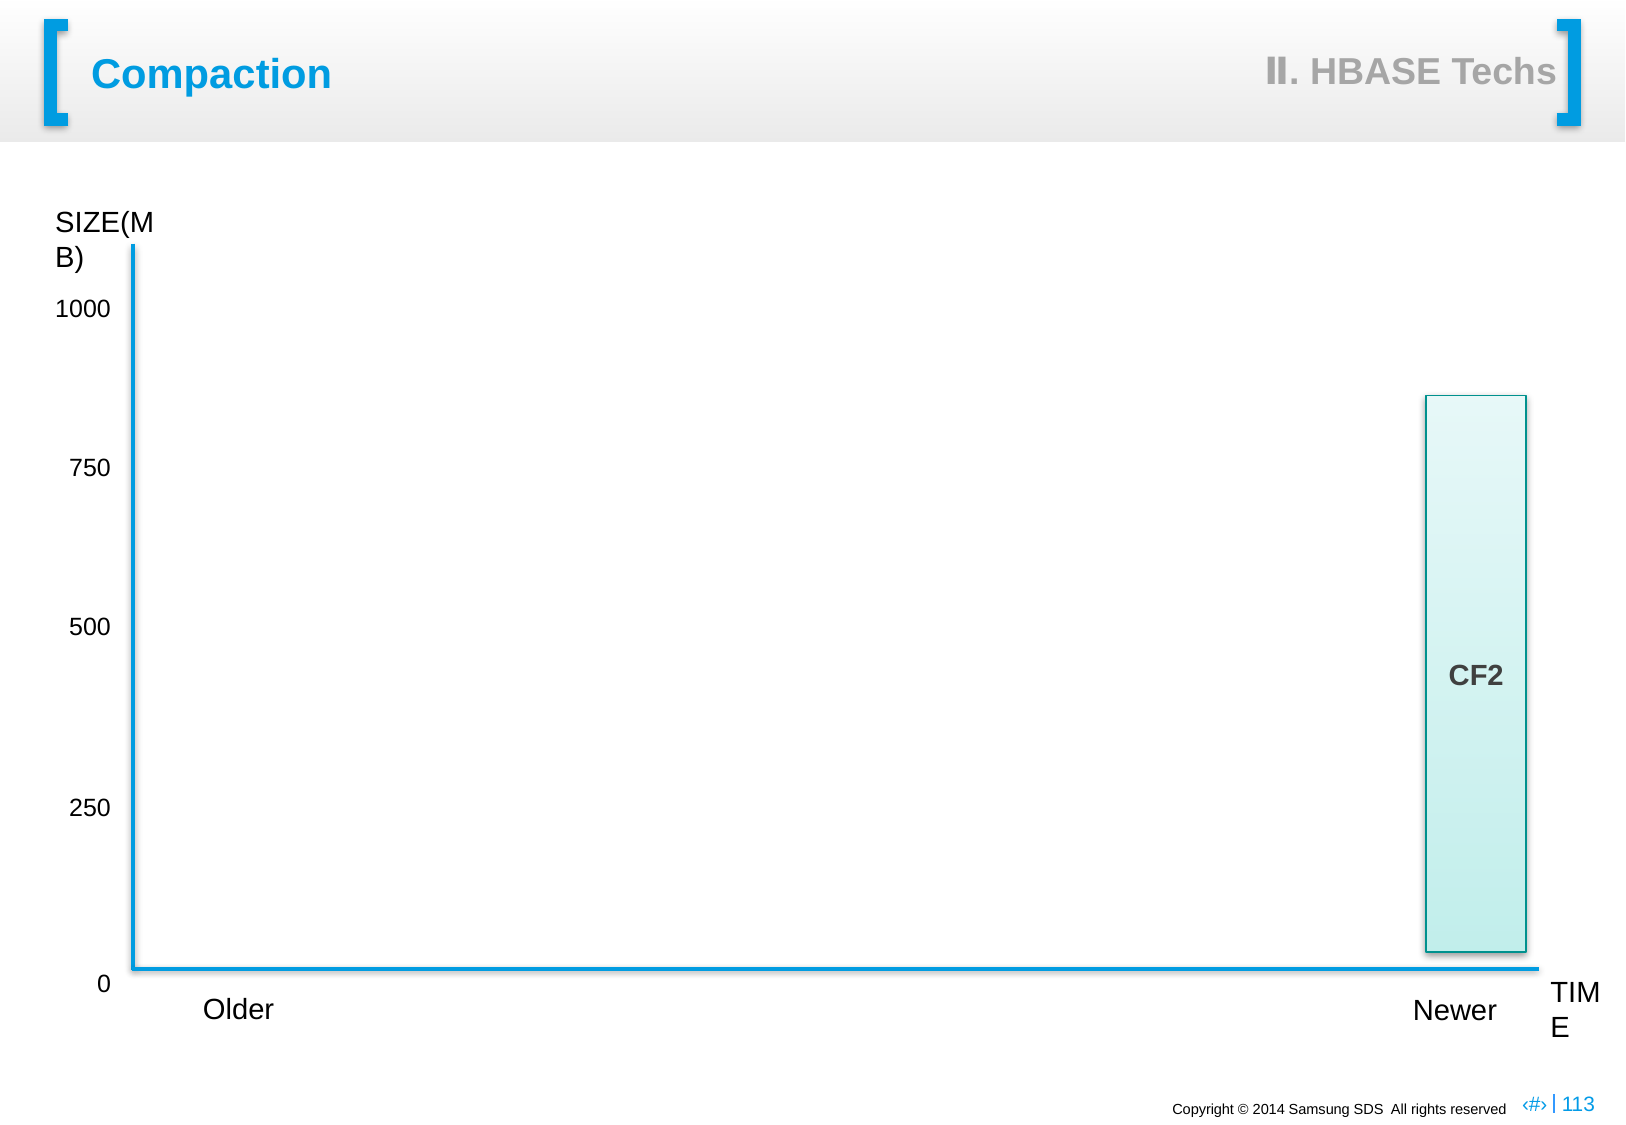

Ⅱ. HBASE Techs
# Compaction
SIZE(MB)
1000
CF2
750
500
250
0
TIME
Older
Newer